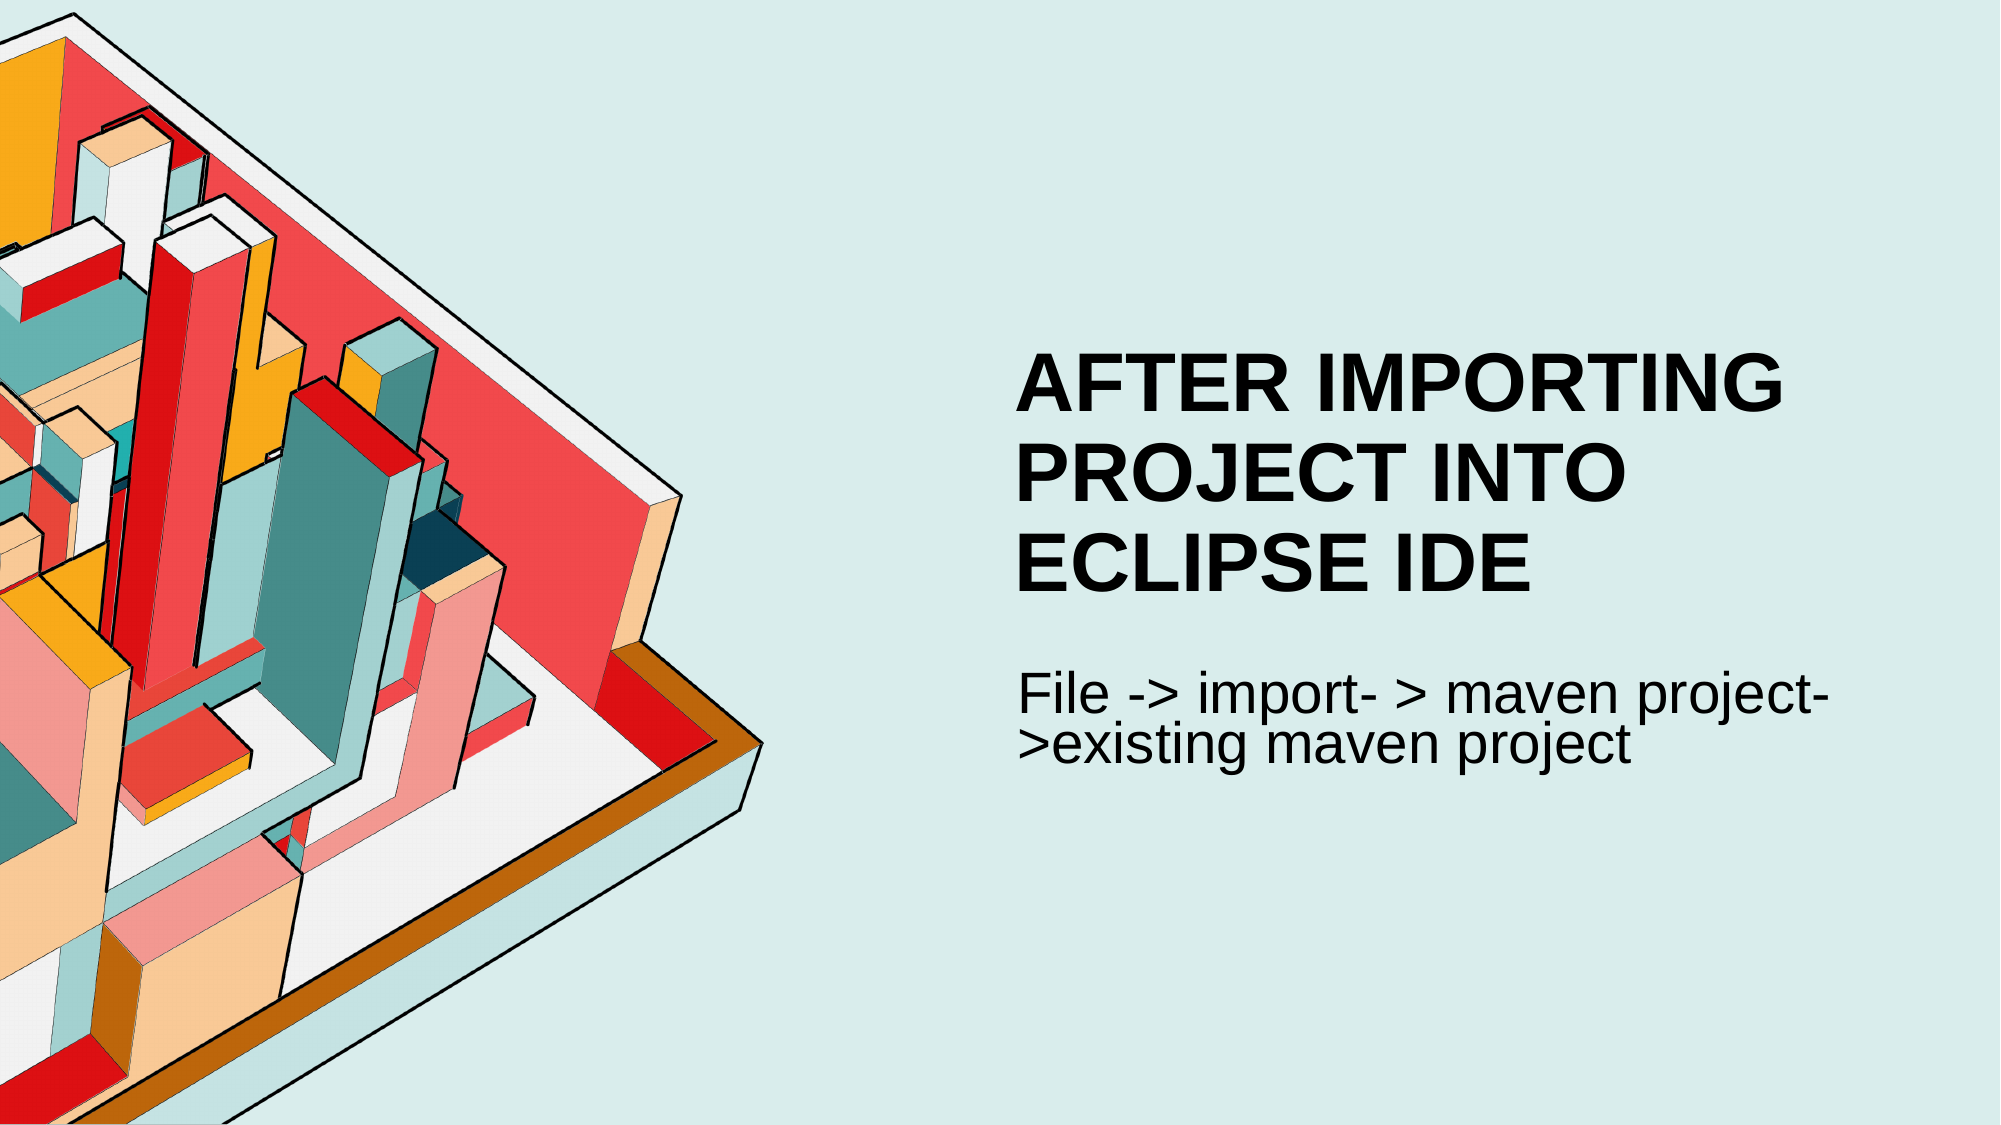

# After importing project into eclipse ide
File -> import- > maven project->existing maven project